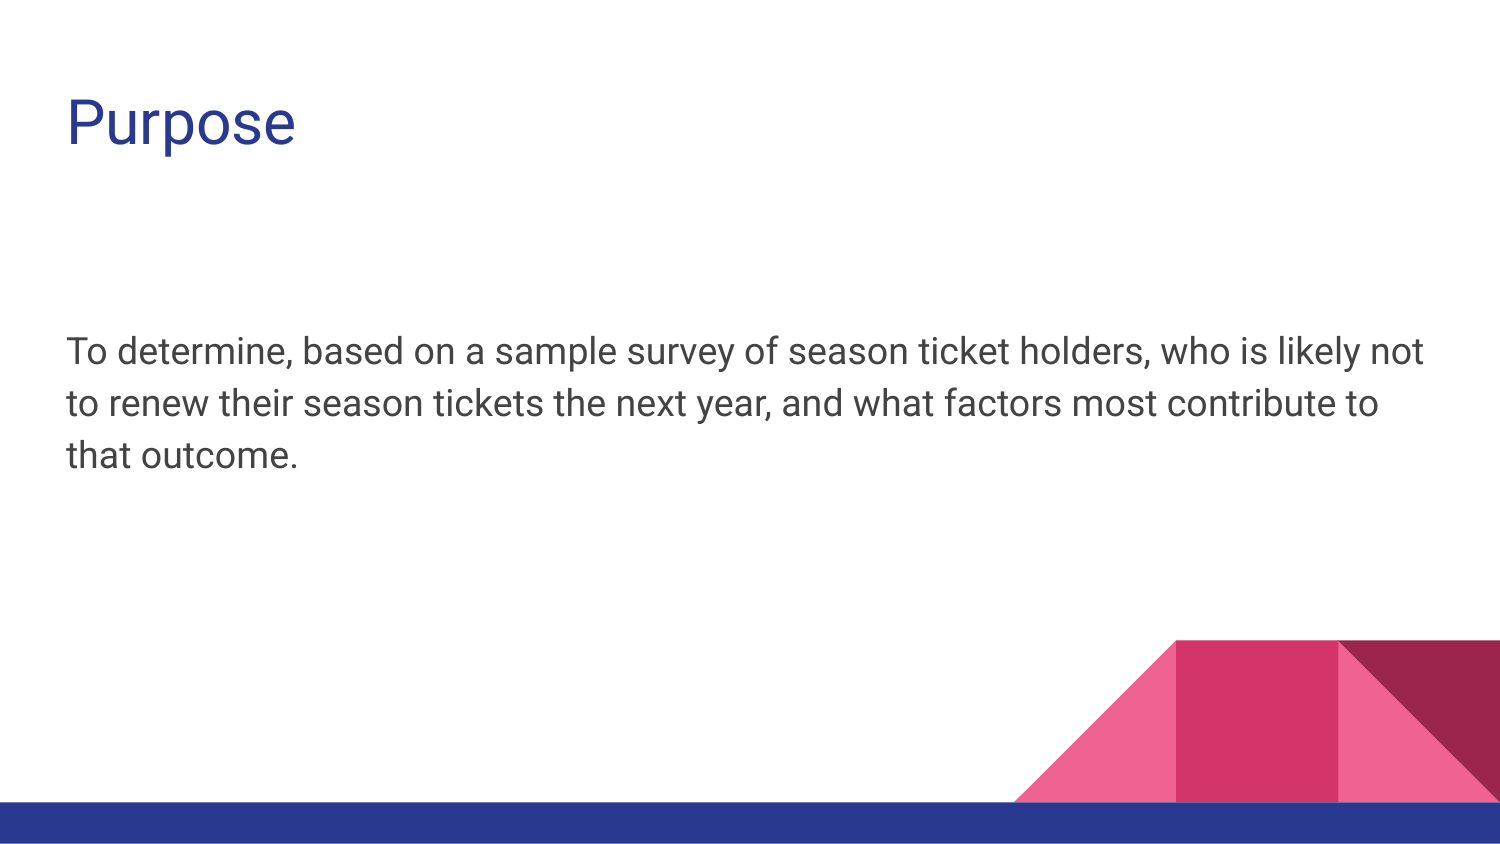

# Purpose
To determine, based on a sample survey of season ticket holders, who is likely not to renew their season tickets the next year, and what factors most contribute to that outcome.